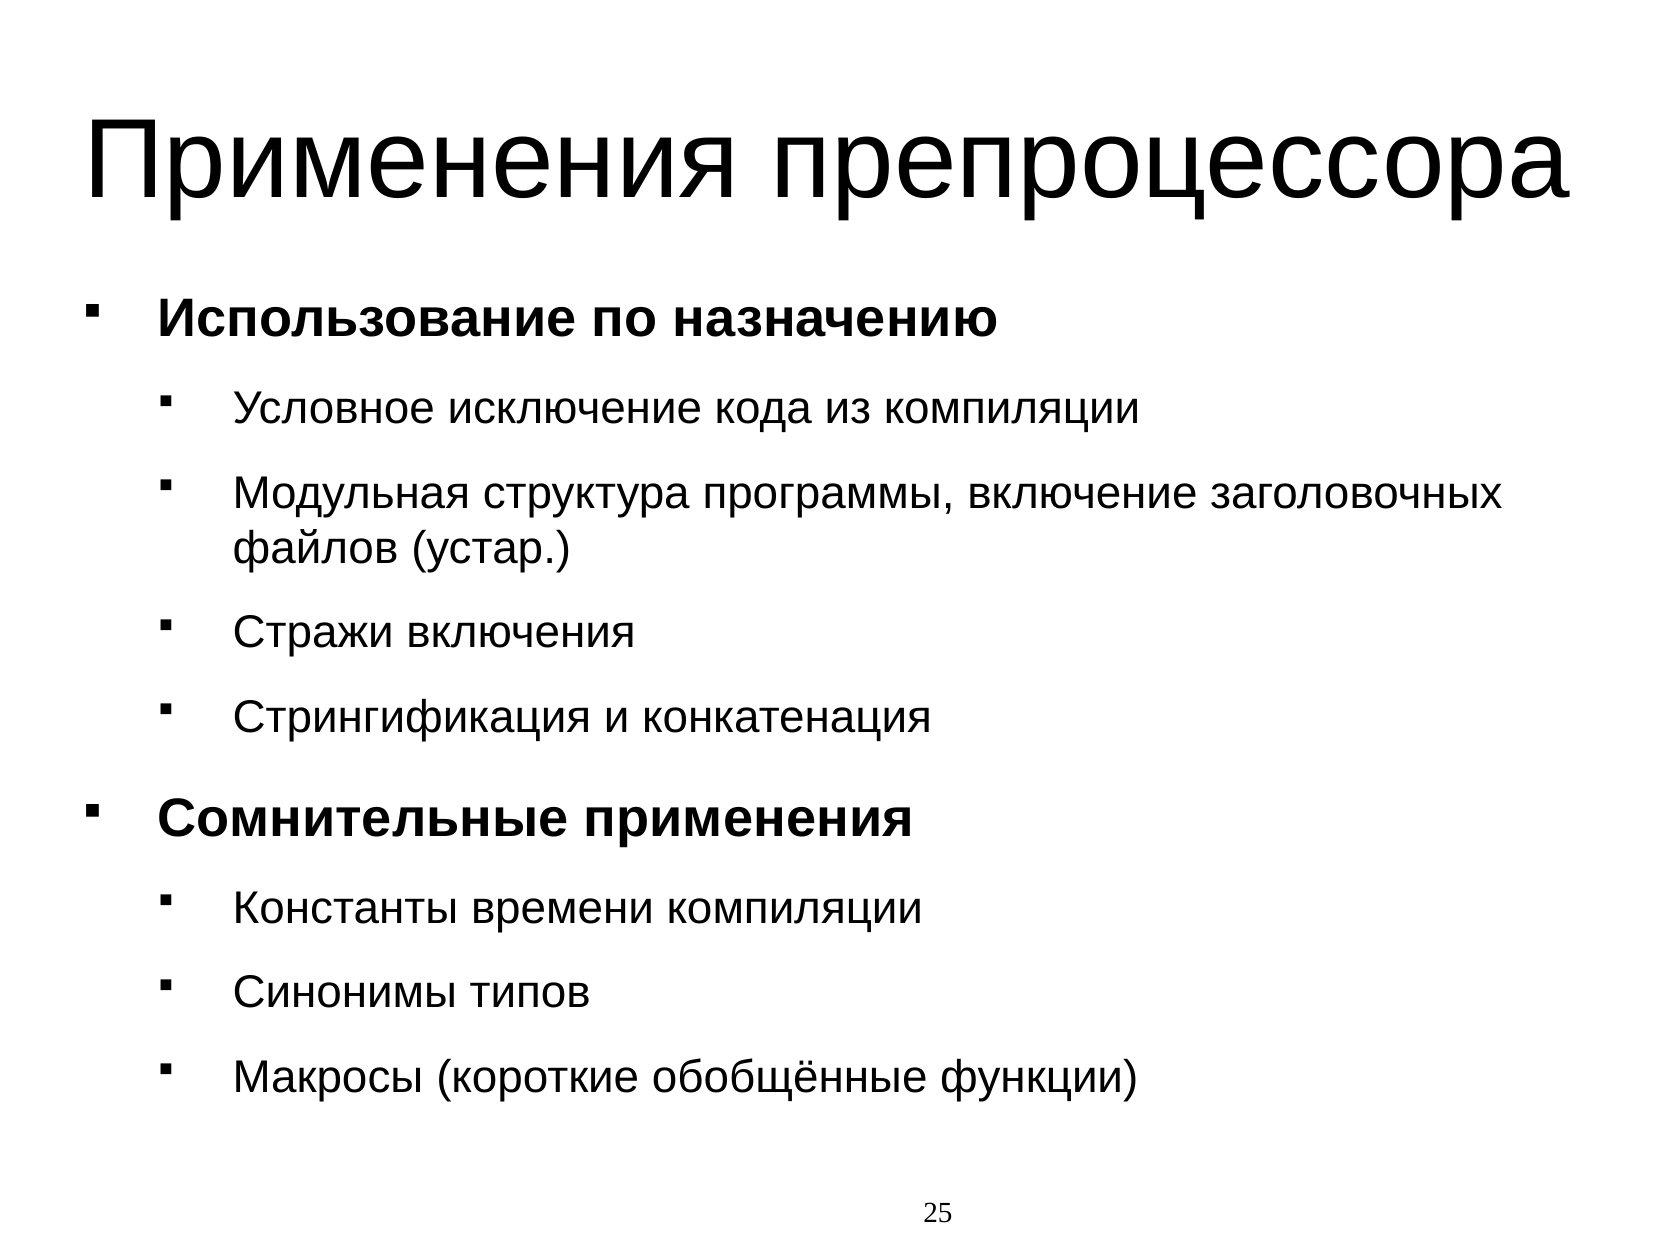

Применения препроцессора
Использование по назначению
Условное исключение кода из компиляции
Модульная структура программы, включение заголовочных файлов (устар.)
Стражи включения
Стрингификация и конкатенация
Сомнительные применения
Константы времени компиляции
Синонимы типов
Макросы (короткие обобщённые функции)
25